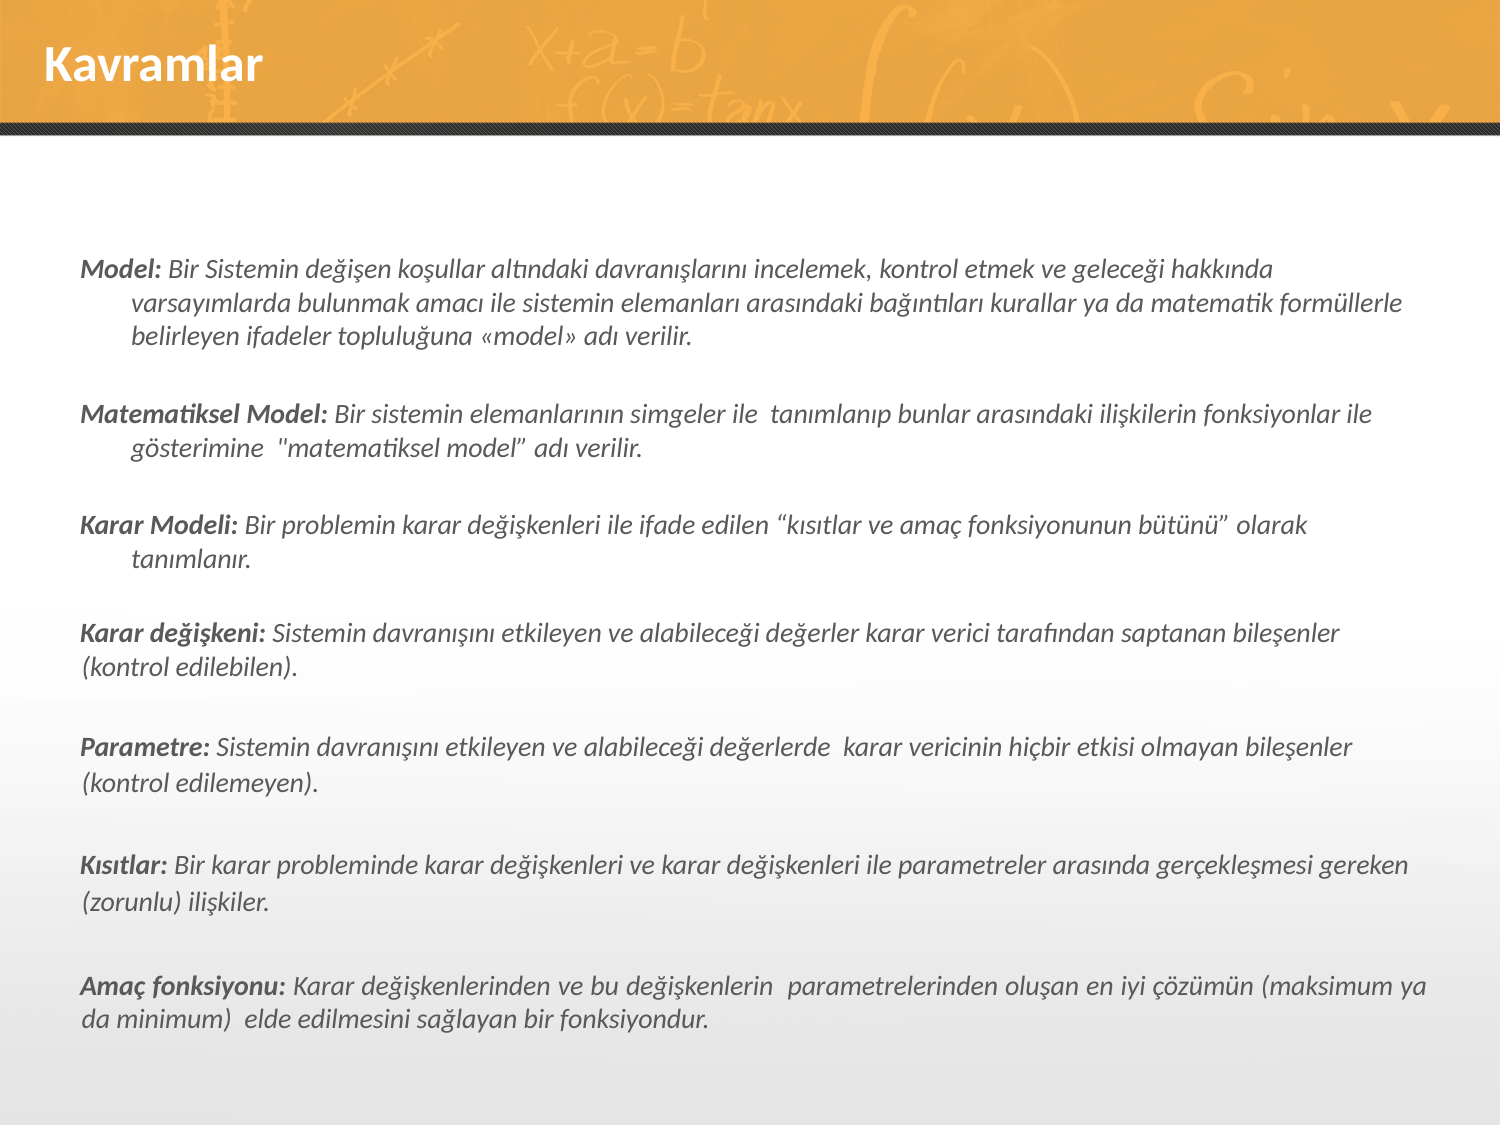

# Kavramlar
Model: Bir Sistemin değişen koşullar altındaki davranışlarını incelemek, kontrol etmek ve geleceği hakkında varsayımlarda bulunmak amacı ile sistemin elemanları arasındaki bağıntıları kurallar ya da matematik formüllerle belirleyen ifadeler topluluğuna «model» adı verilir.

Matematiksel Model: Bir sistemin elemanlarının simgeler ile  tanımlanıp bunlar arasındaki ilişkilerin fonksiyonlar ile gösterimine  "matematiksel model” adı verilir.

Karar Modeli: Bir problemin karar değişkenleri ile ifade edilen “kısıtlar ve amaç fonksiyonunun bütünü” olarak tanımlanır.

Karar değişkeni: Sistemin davranışını etkileyen ve alabileceği değerler karar verici tarafından saptanan bileşenler (kontrol edilebilen).

Parametre: Sistemin davranışını etkileyen ve alabileceği değerlerde  karar vericinin hiçbir etkisi olmayan bileşenler (kontrol edilemeyen).

Kısıtlar: Bir karar probleminde karar değişkenleri ve karar değişkenleri ile parametreler arasında gerçekleşmesi gereken (zorunlu) ilişkiler.

Amaç fonksiyonu: Karar değişkenlerinden ve bu değişkenlerin  parametrelerinden oluşan en iyi çözümün (maksimum ya da minimum)  elde edilmesini sağlayan bir fonksiyondur.